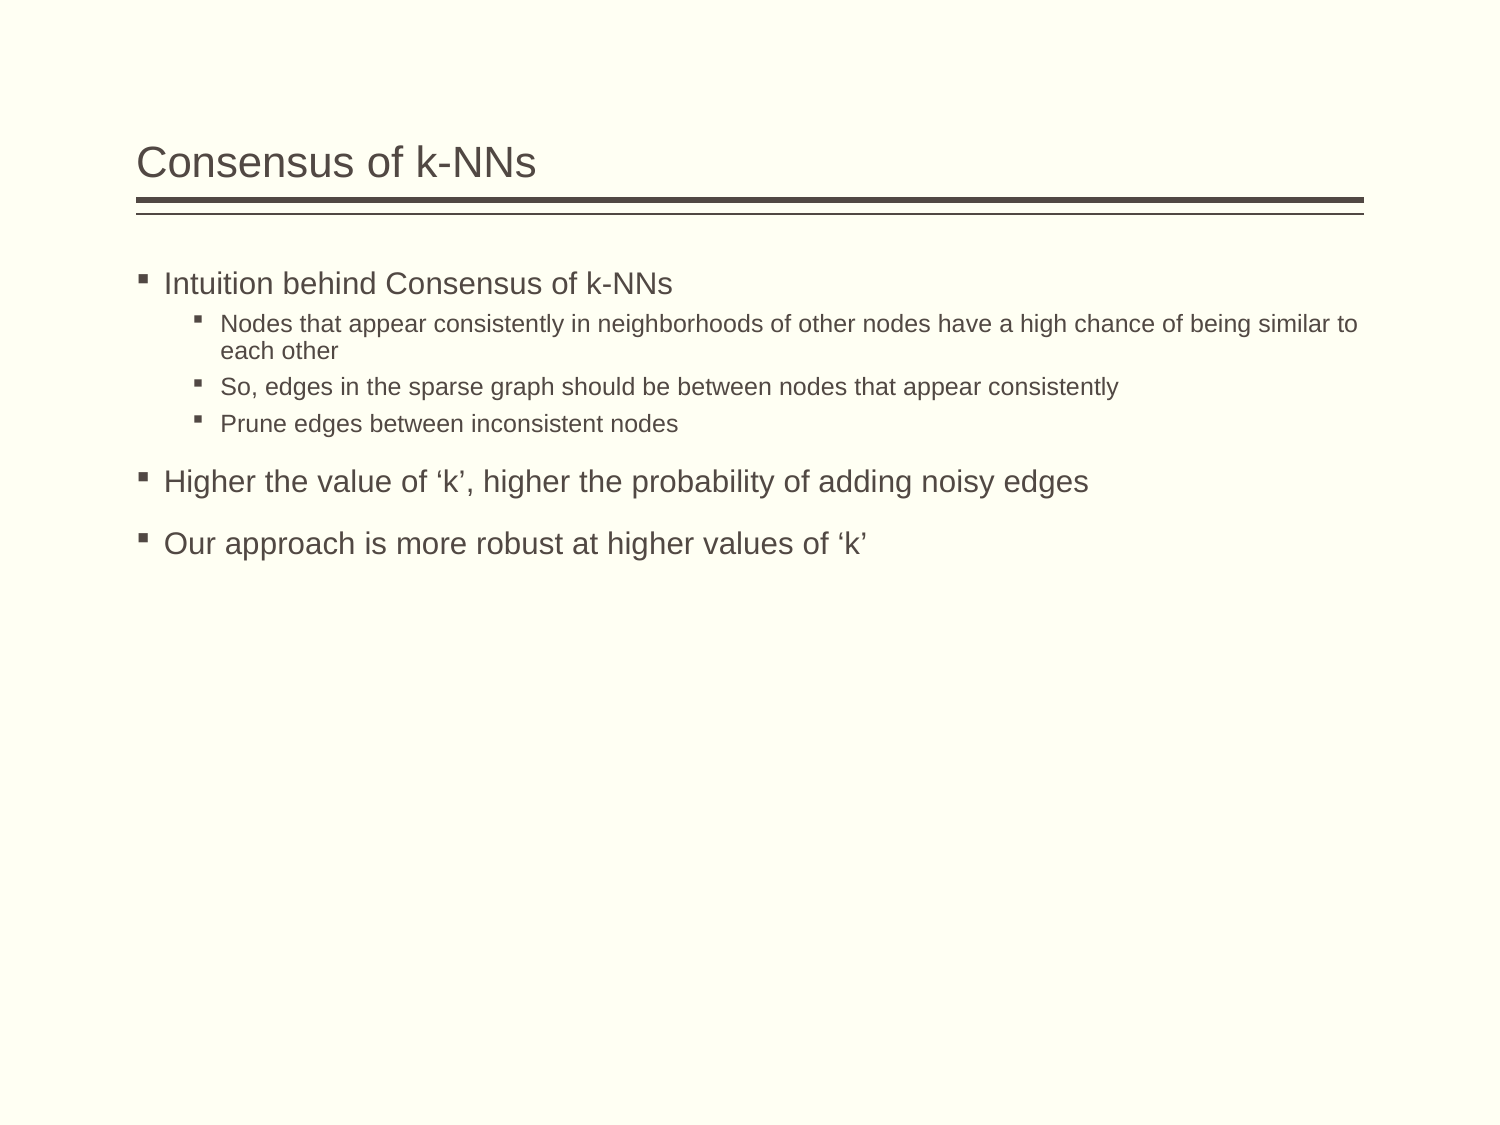

# Consensus of k-NNs
Intuition behind Consensus of k-NNs
Nodes that appear consistently in neighborhoods of other nodes have a high chance of being similar to each other
So, edges in the sparse graph should be between nodes that appear consistently
Prune edges between inconsistent nodes
Higher the value of ‘k’, higher the probability of adding noisy edges
Our approach is more robust at higher values of ‘k’